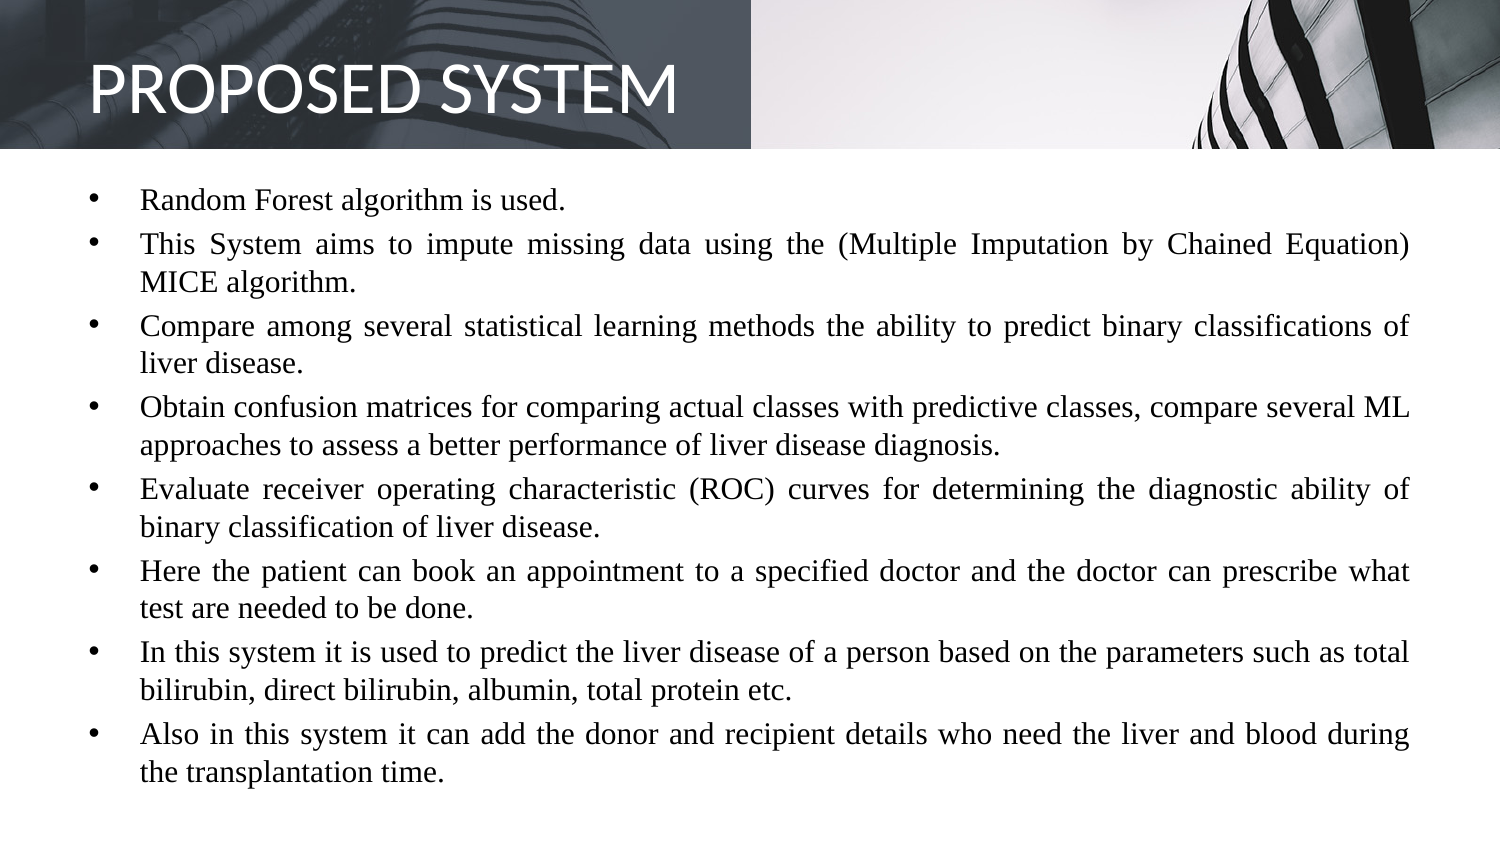

# PROPOSED SYSTEM
Random Forest algorithm is used.
This System aims to impute missing data using the (Multiple Imputation by Chained Equation) MICE algorithm.
Compare among several statistical learning methods the ability to predict binary classifications of liver disease.
Obtain confusion matrices for comparing actual classes with predictive classes, compare several ML approaches to assess a better performance of liver disease diagnosis.
Evaluate receiver operating characteristic (ROC) curves for determining the diagnostic ability of binary classification of liver disease.
Here the patient can book an appointment to a specified doctor and the doctor can prescribe what test are needed to be done.
In this system it is used to predict the liver disease of a person based on the parameters such as total bilirubin, direct bilirubin, albumin, total protein etc.
Also in this system it can add the donor and recipient details who need the liver and blood during the transplantation time.